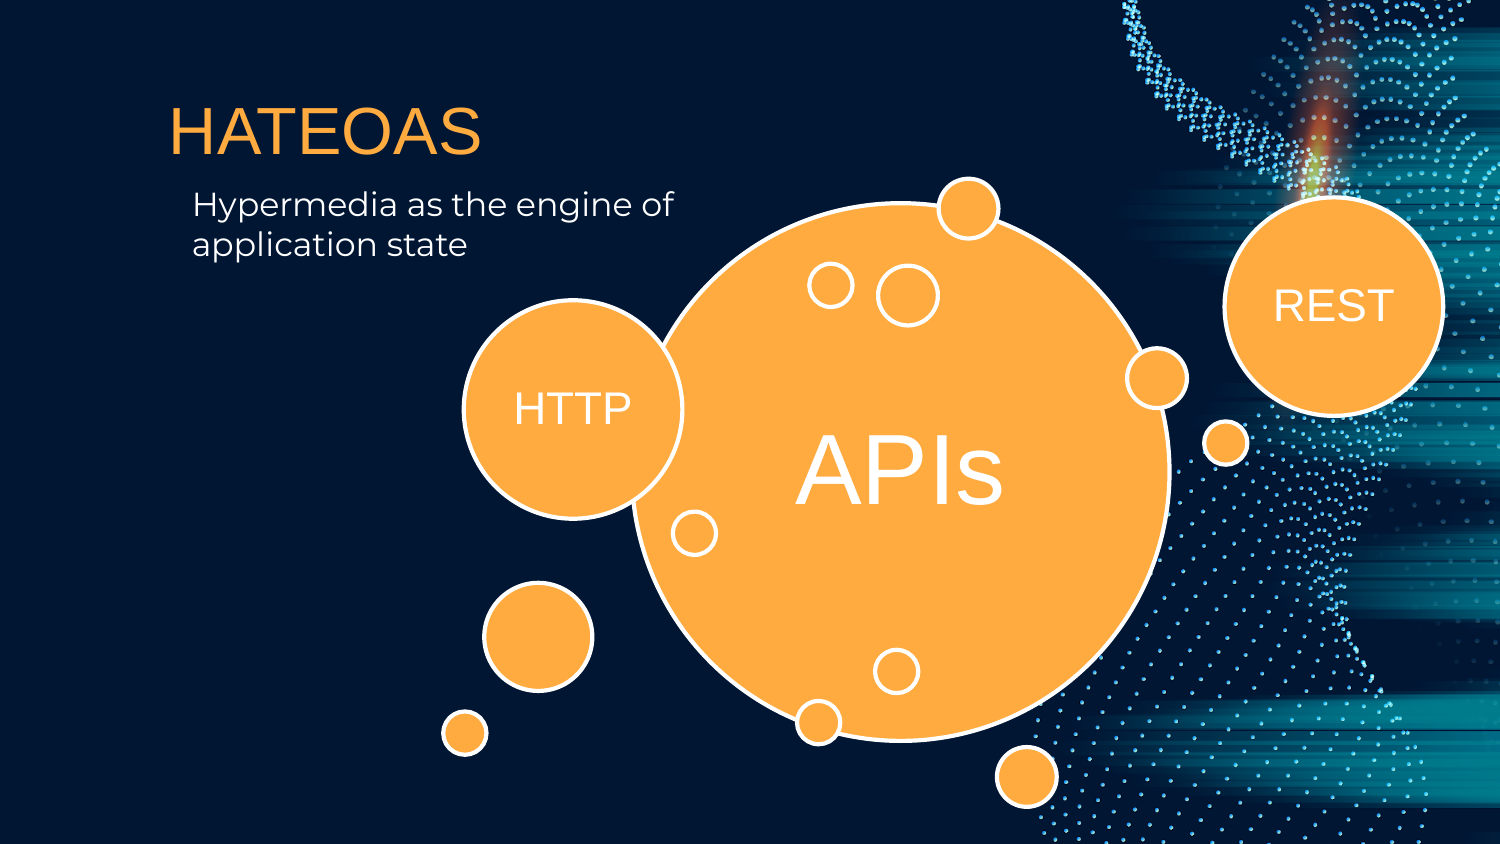

# HATEOAS
APIs
HTTP
REST
Hypermedia as the engine of application state